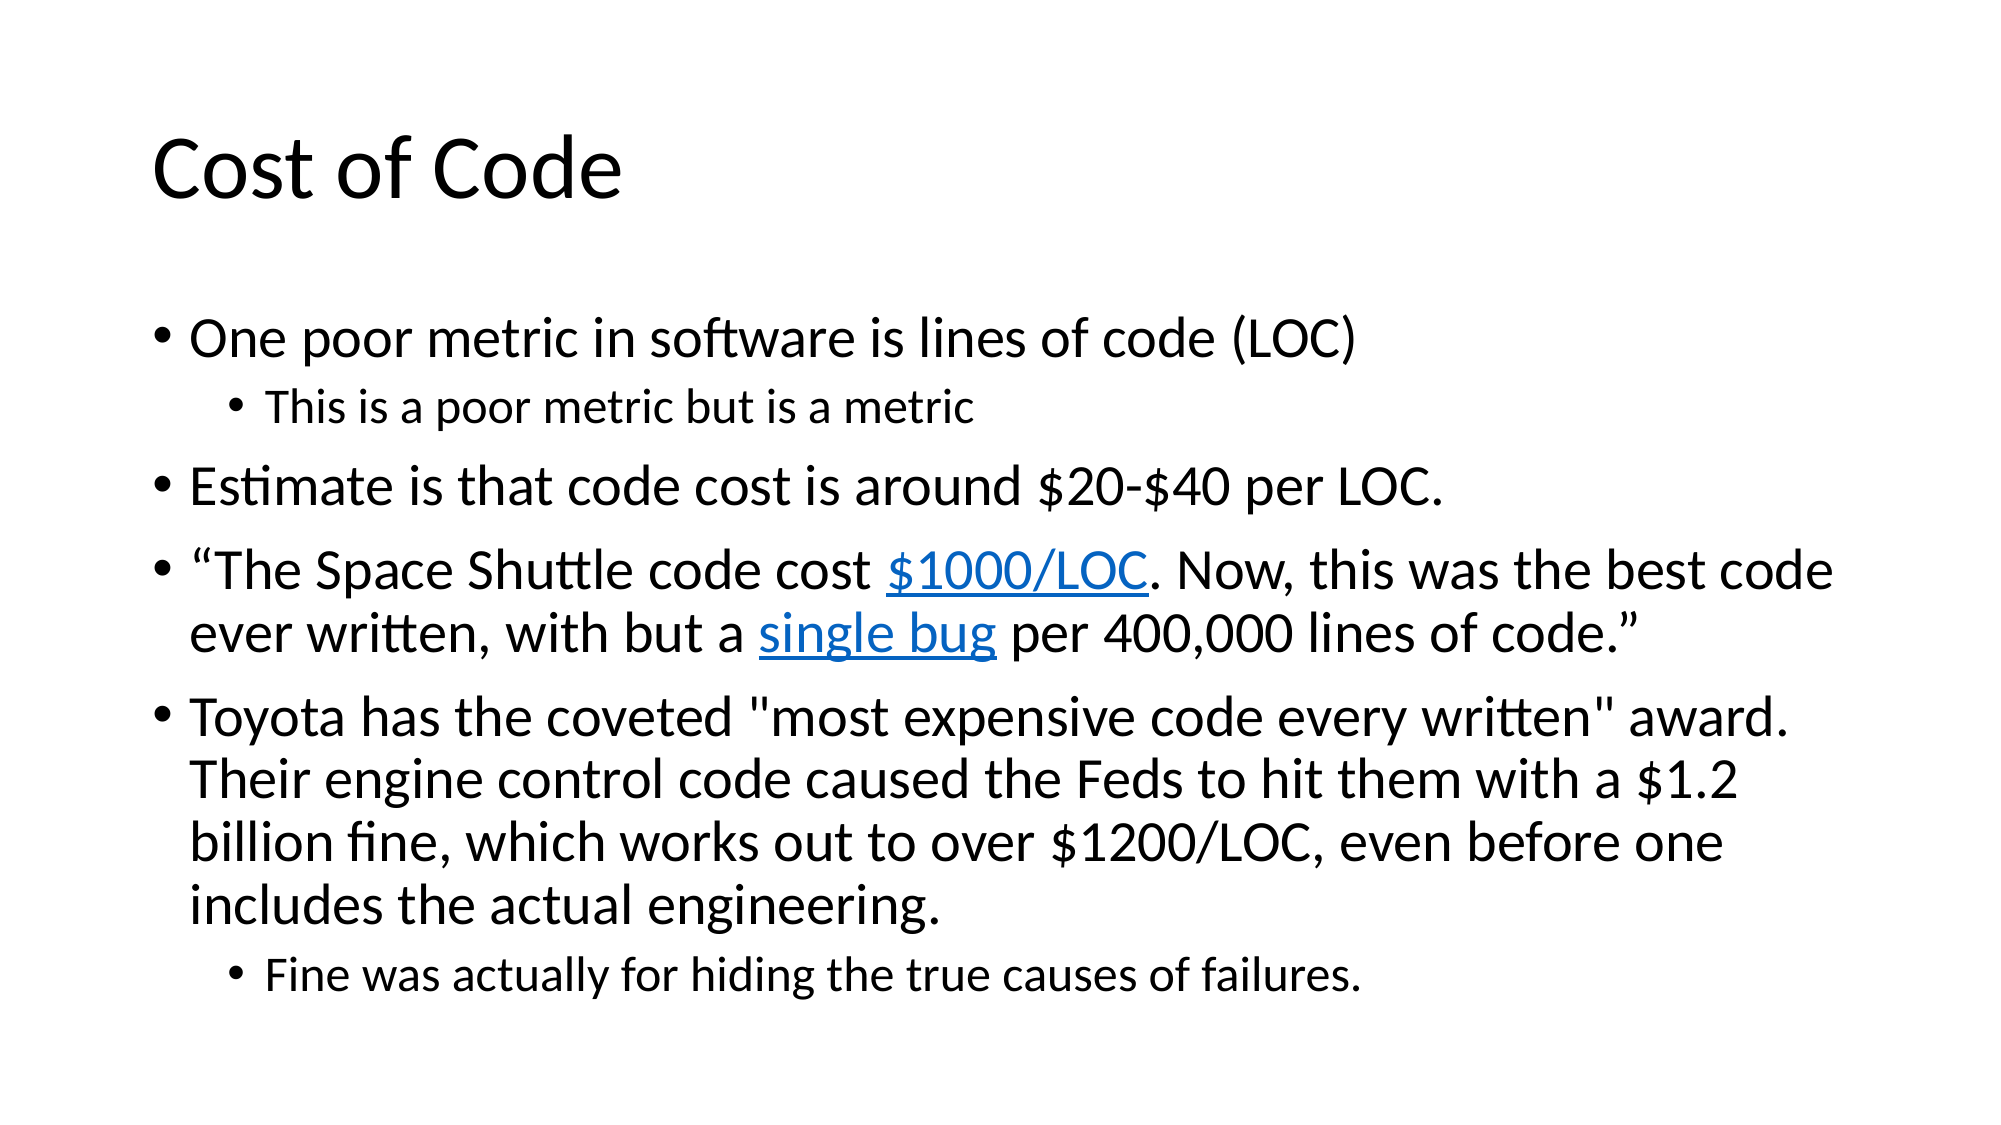

# Cost of Code
One poor metric in software is lines of code (LOC)
This is a poor metric but is a metric
Estimate is that code cost is around $20-$40 per LOC.
“The Space Shuttle code cost $1000/LOC. Now, this was the best code ever written, with but a single bug per 400,000 lines of code.”
Toyota has the coveted "most expensive code every written" award. Their engine control code caused the Feds to hit them with a $1.2 billion fine, which works out to over $1200/LOC, even before one includes the actual engineering.
Fine was actually for hiding the true causes of failures.